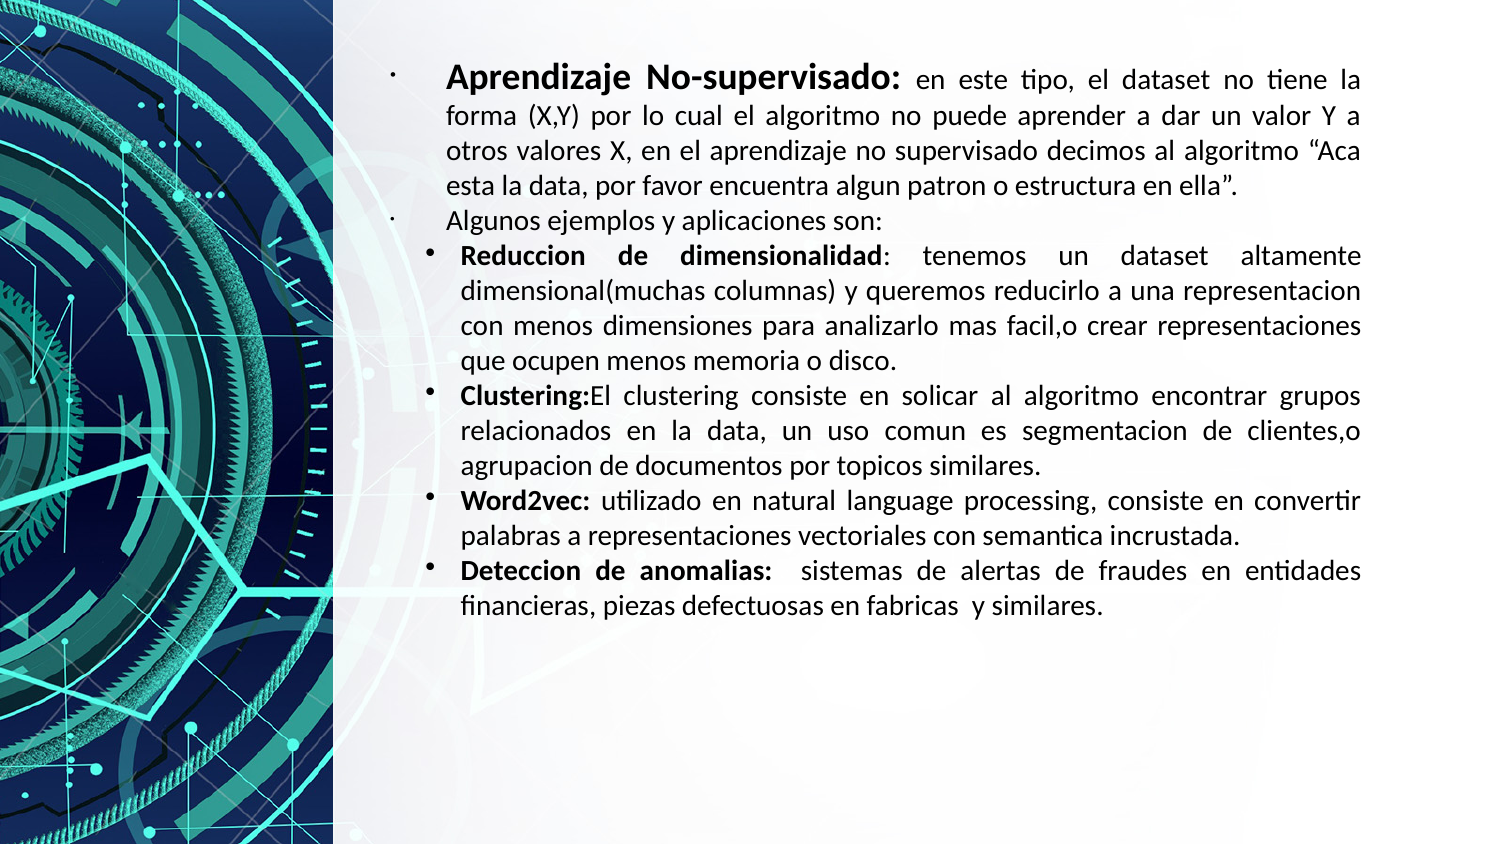

Aprendizaje No-supervisado: en este tipo, el dataset no tiene la forma (X,Y) por lo cual el algoritmo no puede aprender a dar un valor Y a otros valores X, en el aprendizaje no supervisado decimos al algoritmo “Aca esta la data, por favor encuentra algun patron o estructura en ella”.
Algunos ejemplos y aplicaciones son:
Reduccion de dimensionalidad: tenemos un dataset altamente dimensional(muchas columnas) y queremos reducirlo a una representacion con menos dimensiones para analizarlo mas facil,o crear representaciones que ocupen menos memoria o disco.
Clustering:El clustering consiste en solicar al algoritmo encontrar grupos relacionados en la data, un uso comun es segmentacion de clientes,o agrupacion de documentos por topicos similares.
Word2vec: utilizado en natural language processing, consiste en convertir palabras a representaciones vectoriales con semantica incrustada.
Deteccion de anomalias:  sistemas de alertas de fraudes en entidades financieras, piezas defectuosas en fabricas  y similares.